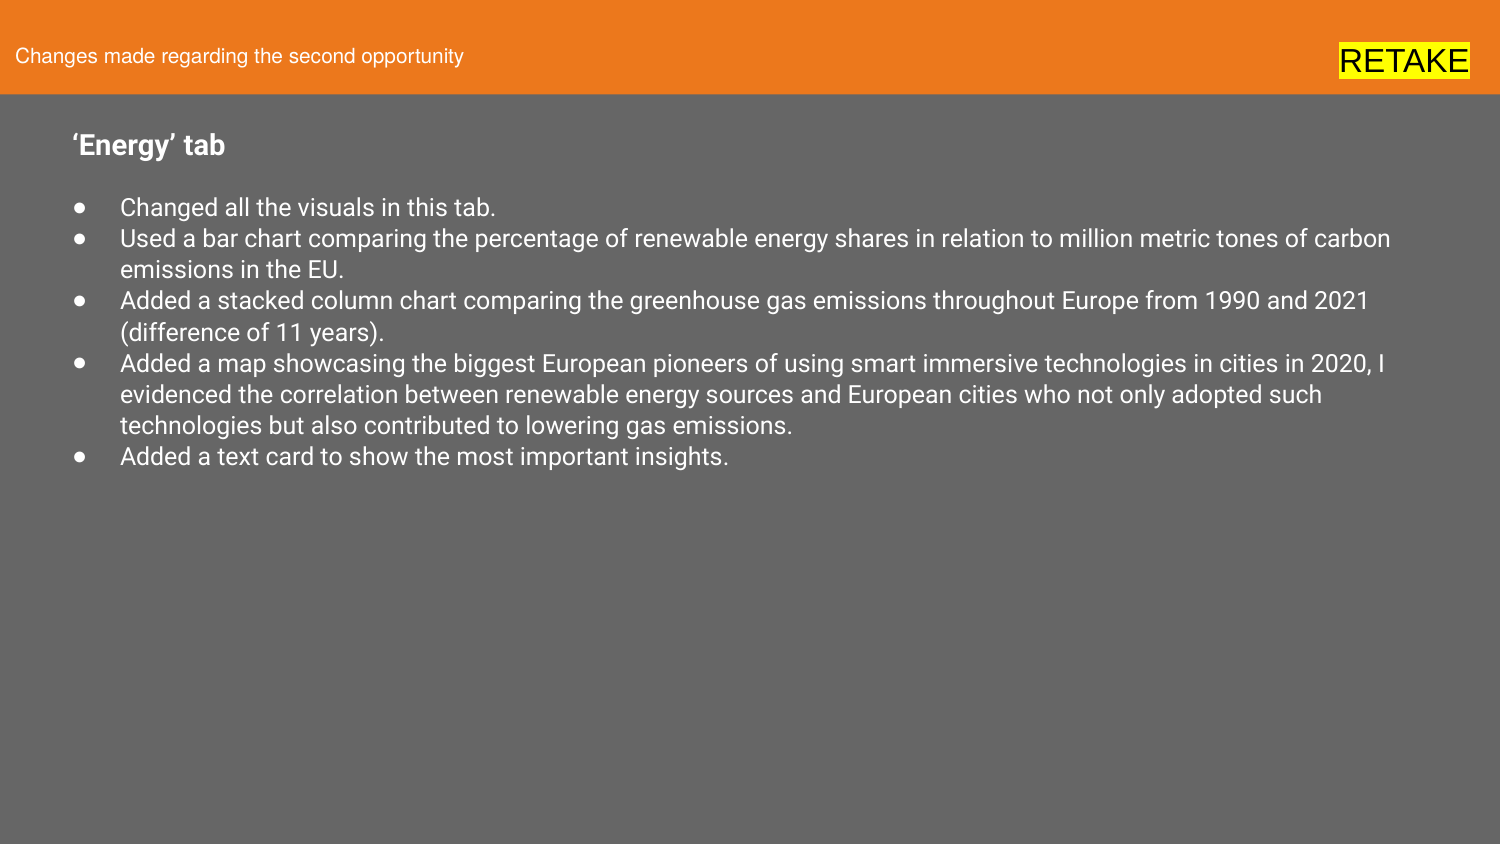

RETAKE
# Changes made regarding the second opportunity
‘Energy’ tab

Changed all the visuals in this tab.
Used a bar chart comparing the percentage of renewable energy shares in relation to million metric tones of carbon emissions in the EU.
Added a stacked column chart comparing the greenhouse gas emissions throughout Europe from 1990 and 2021 (difference of 11 years).
Added a map showcasing the biggest European pioneers of using smart immersive technologies in cities in 2020, I evidenced the correlation between renewable energy sources and European cities who not only adopted such technologies but also contributed to lowering gas emissions.
Added a text card to show the most important insights.